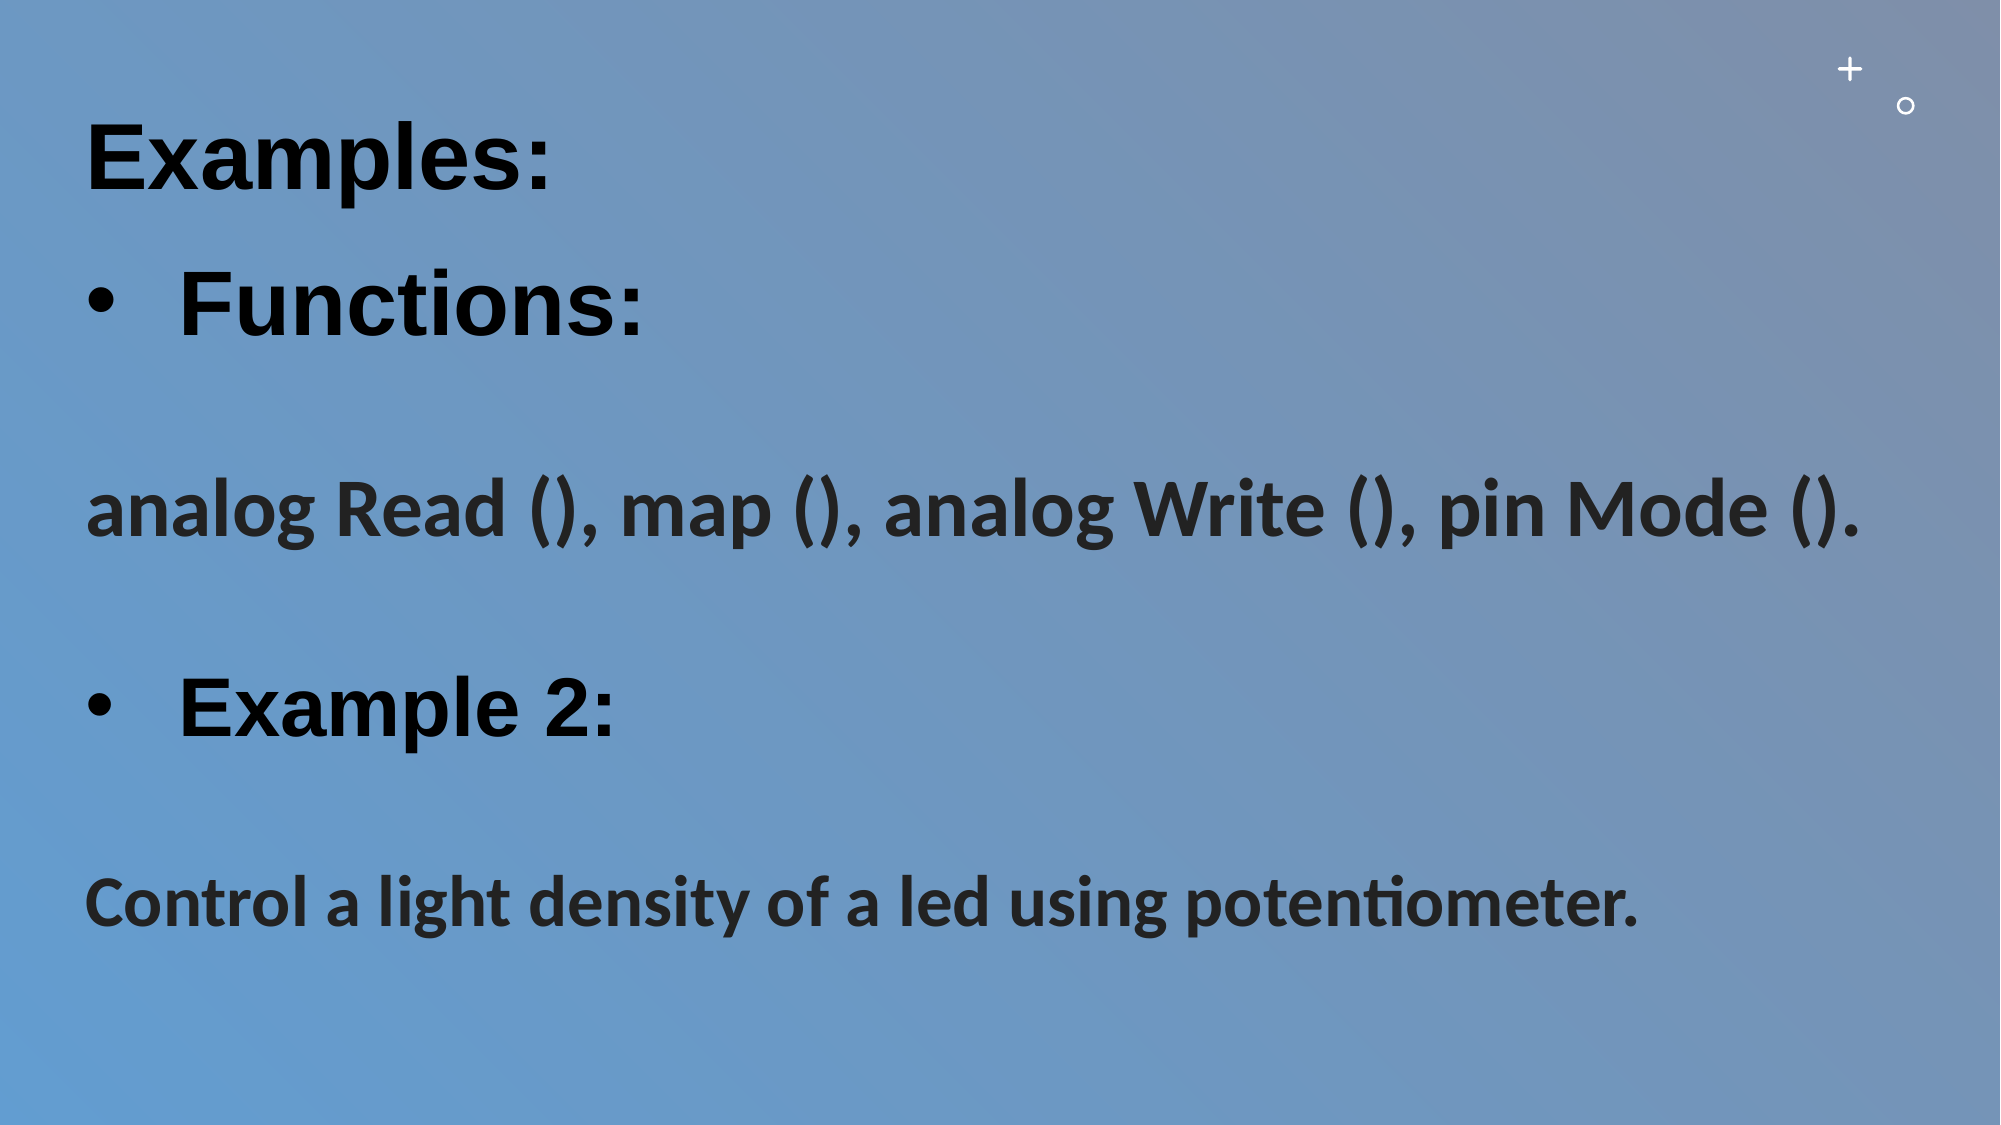

Examples:
Functions:

analog Read (), map (), analog Write (), pin Mode ().

Example 2:

Control a light density of a led using potentiometer.